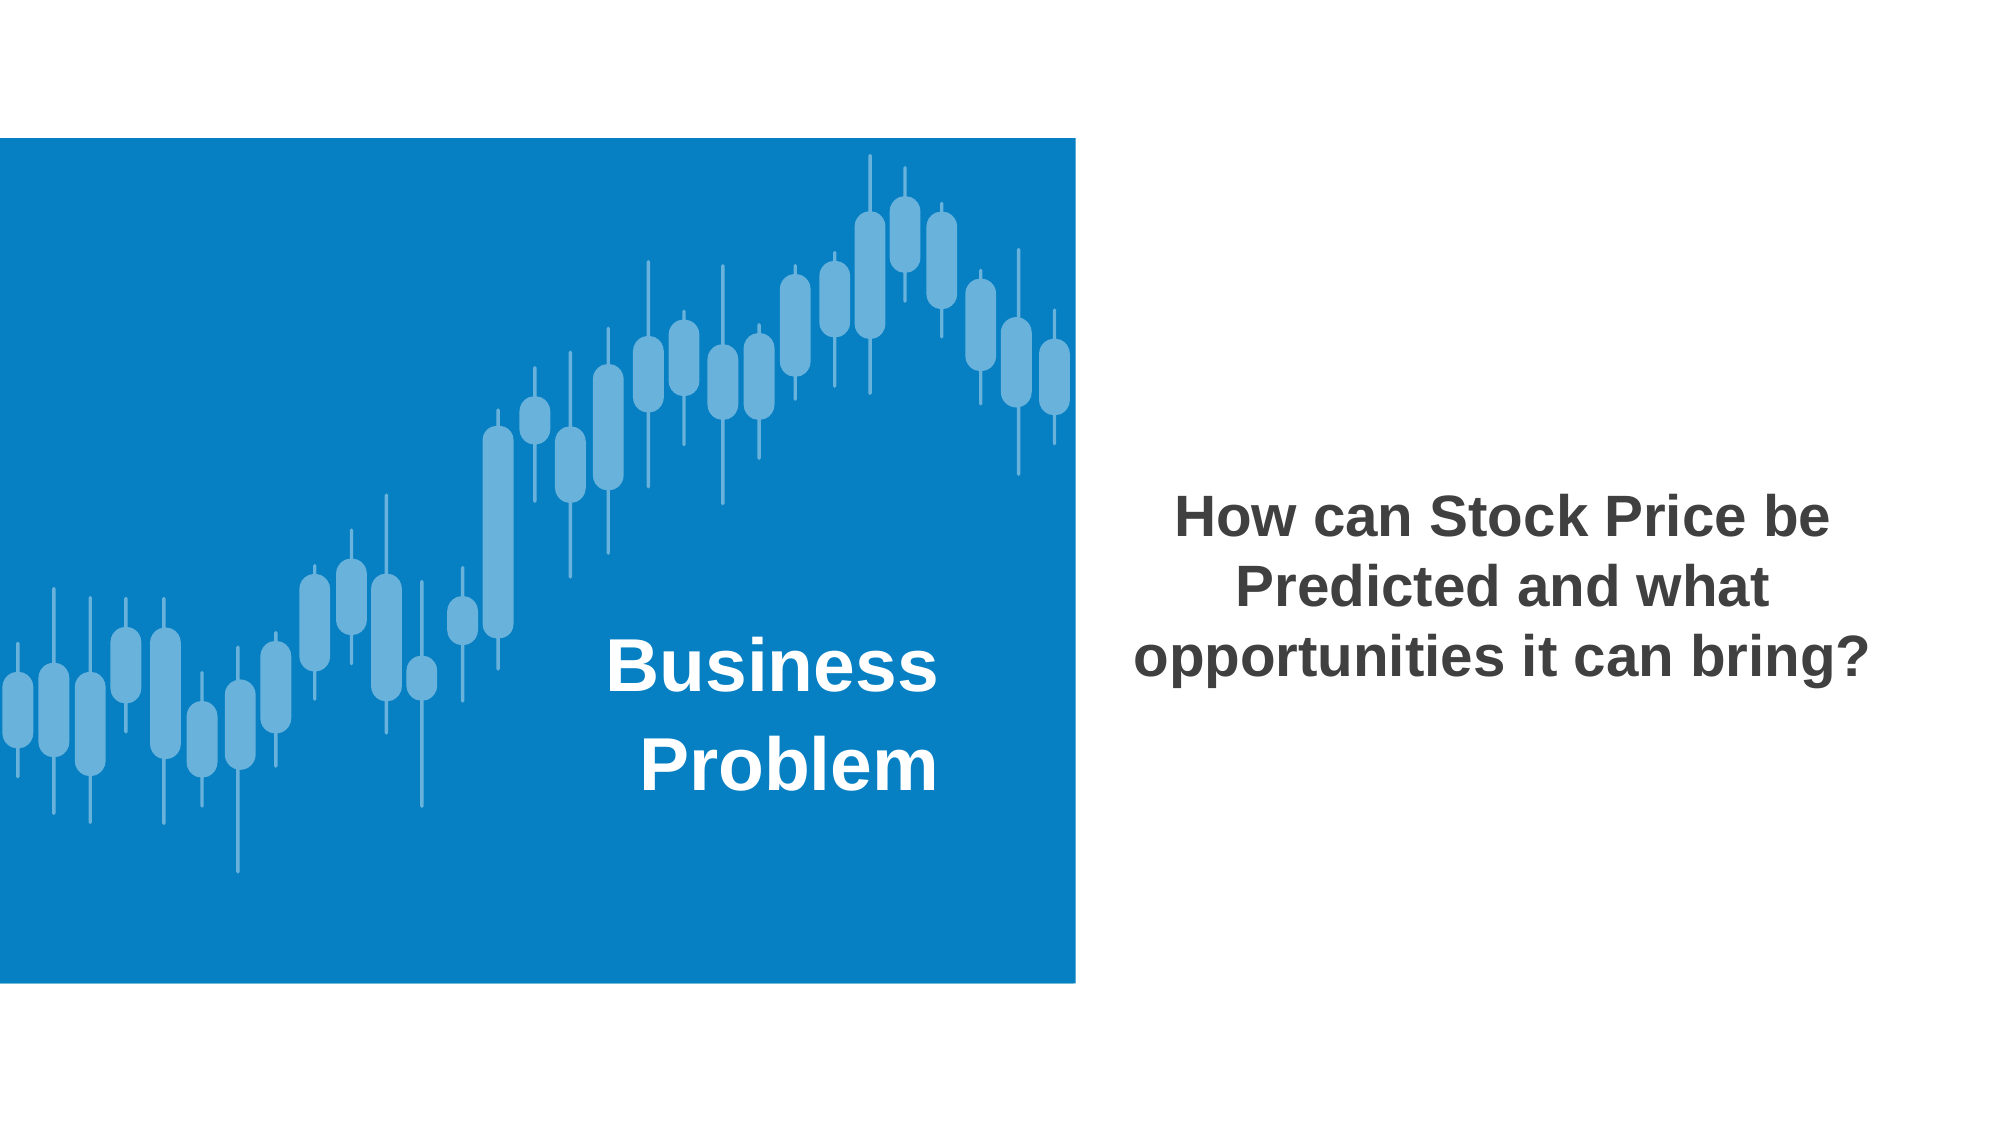

How can Stock Price be Predicted and what opportunities it can bring?

Business Problem